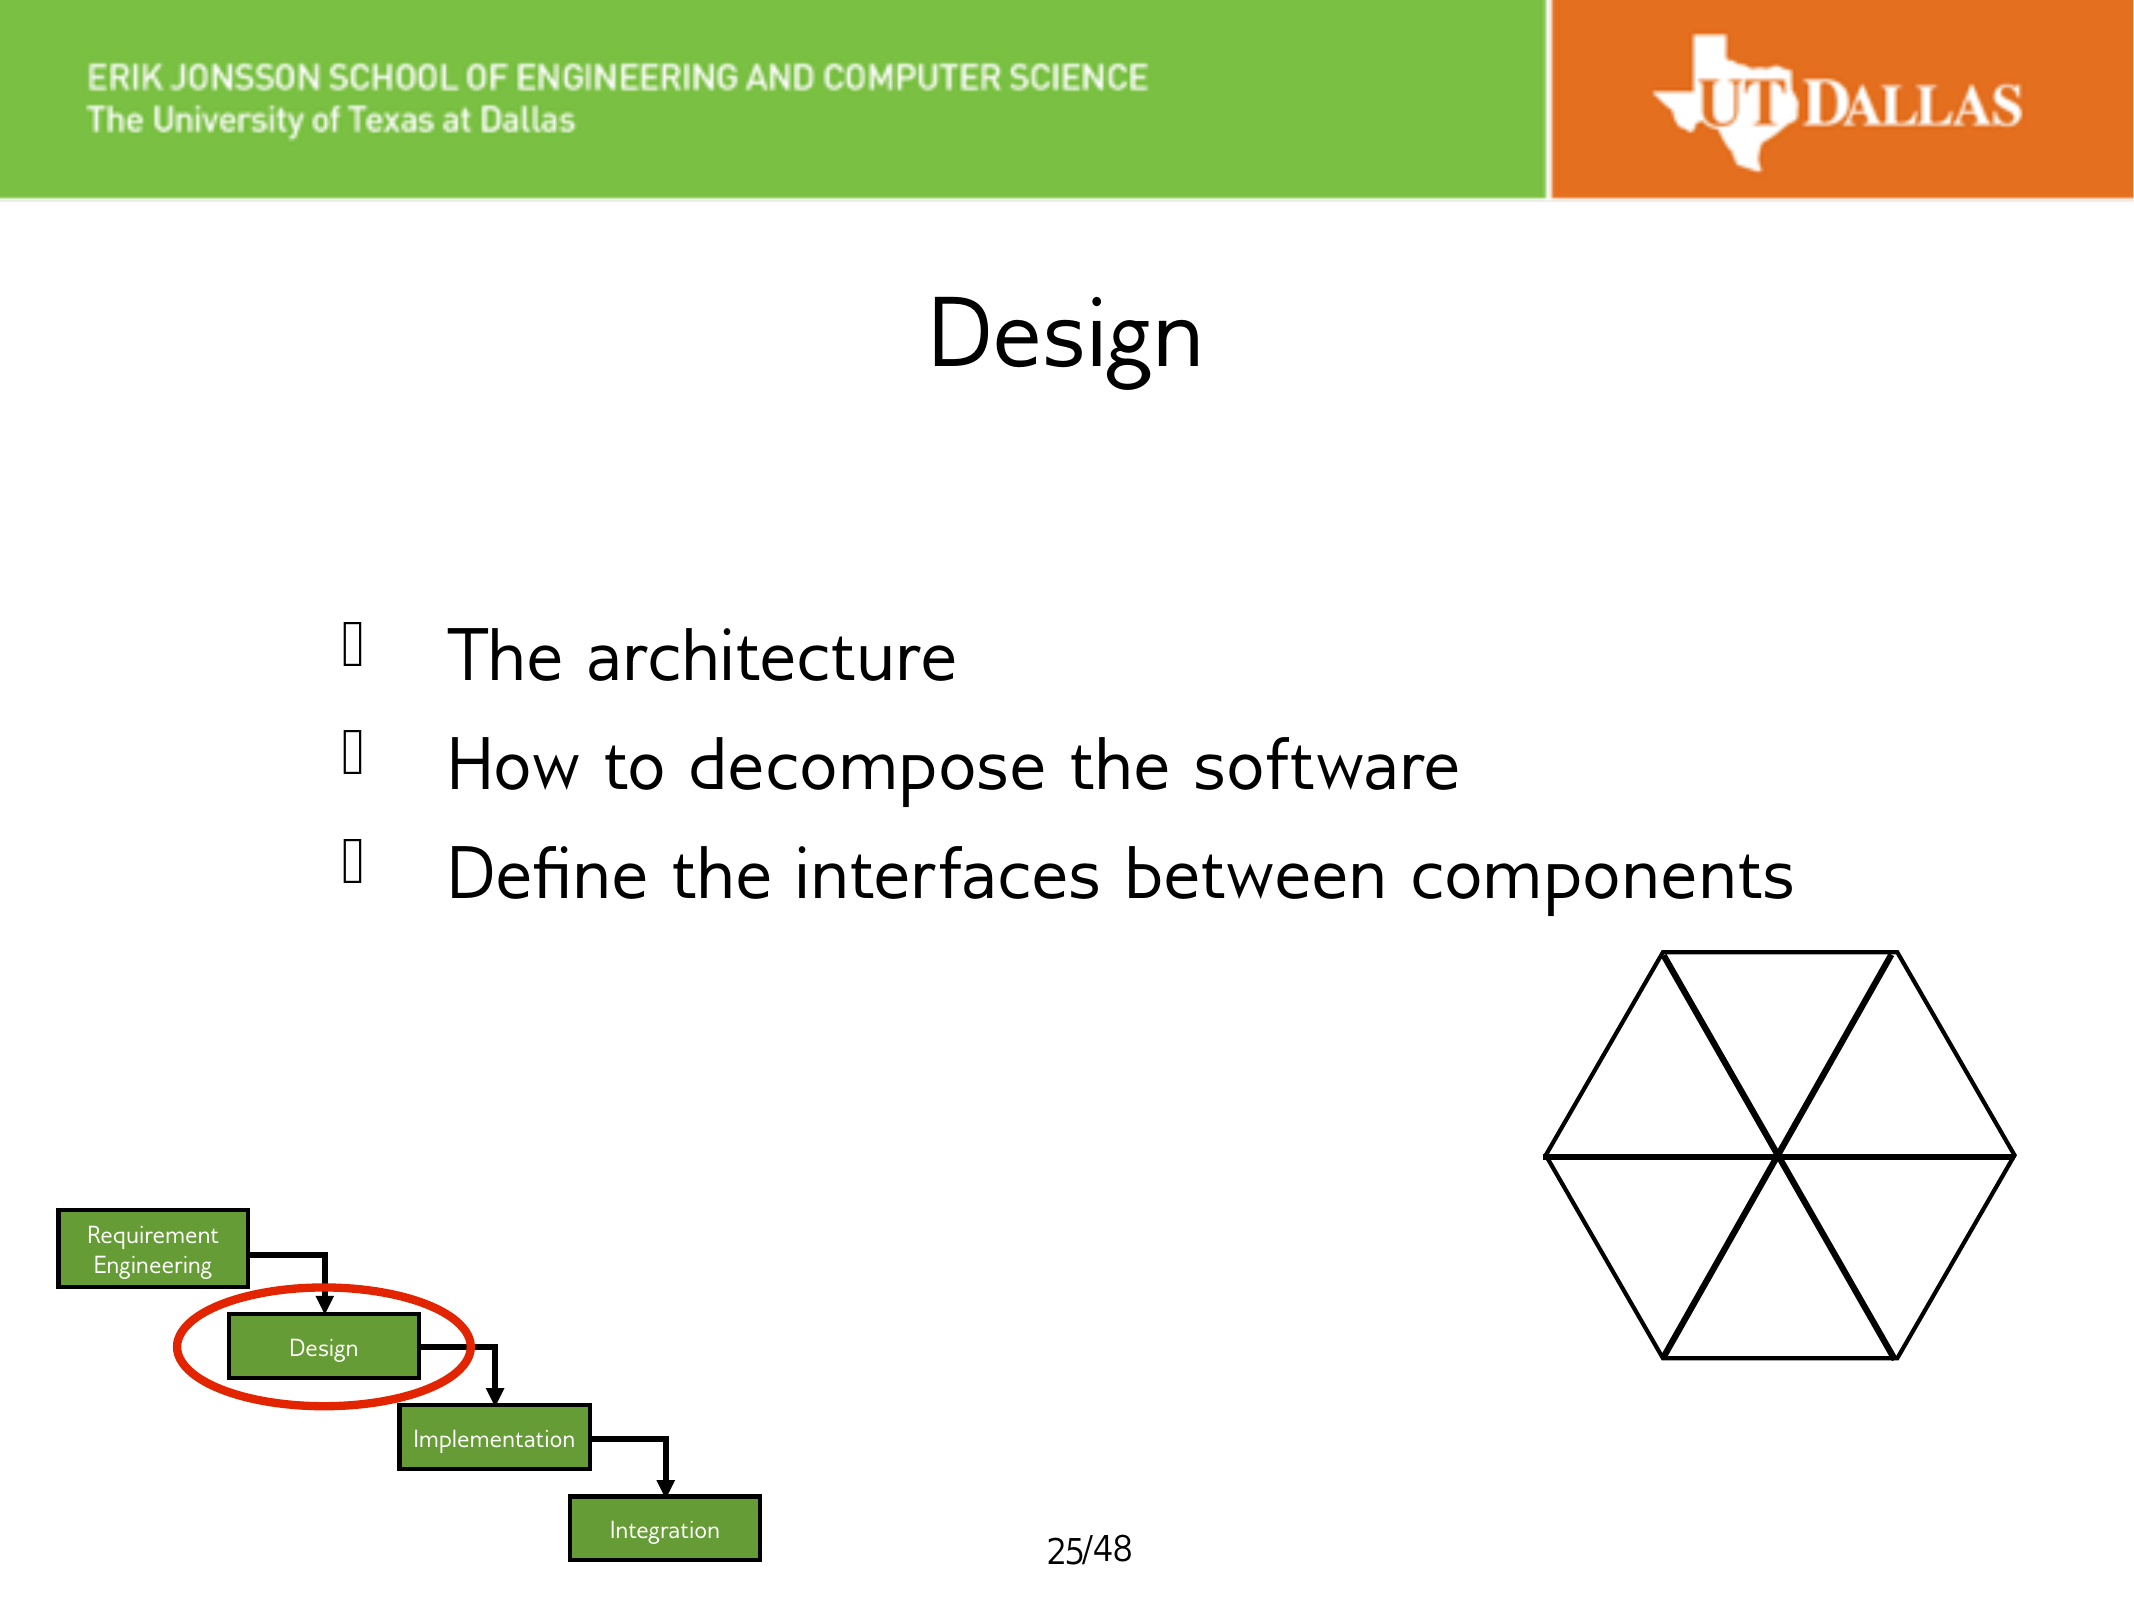

# Design
The architecture
How to decompose the software
Define the interfaces between components

Requirement Engineering

Design

Implementation

Integration

25